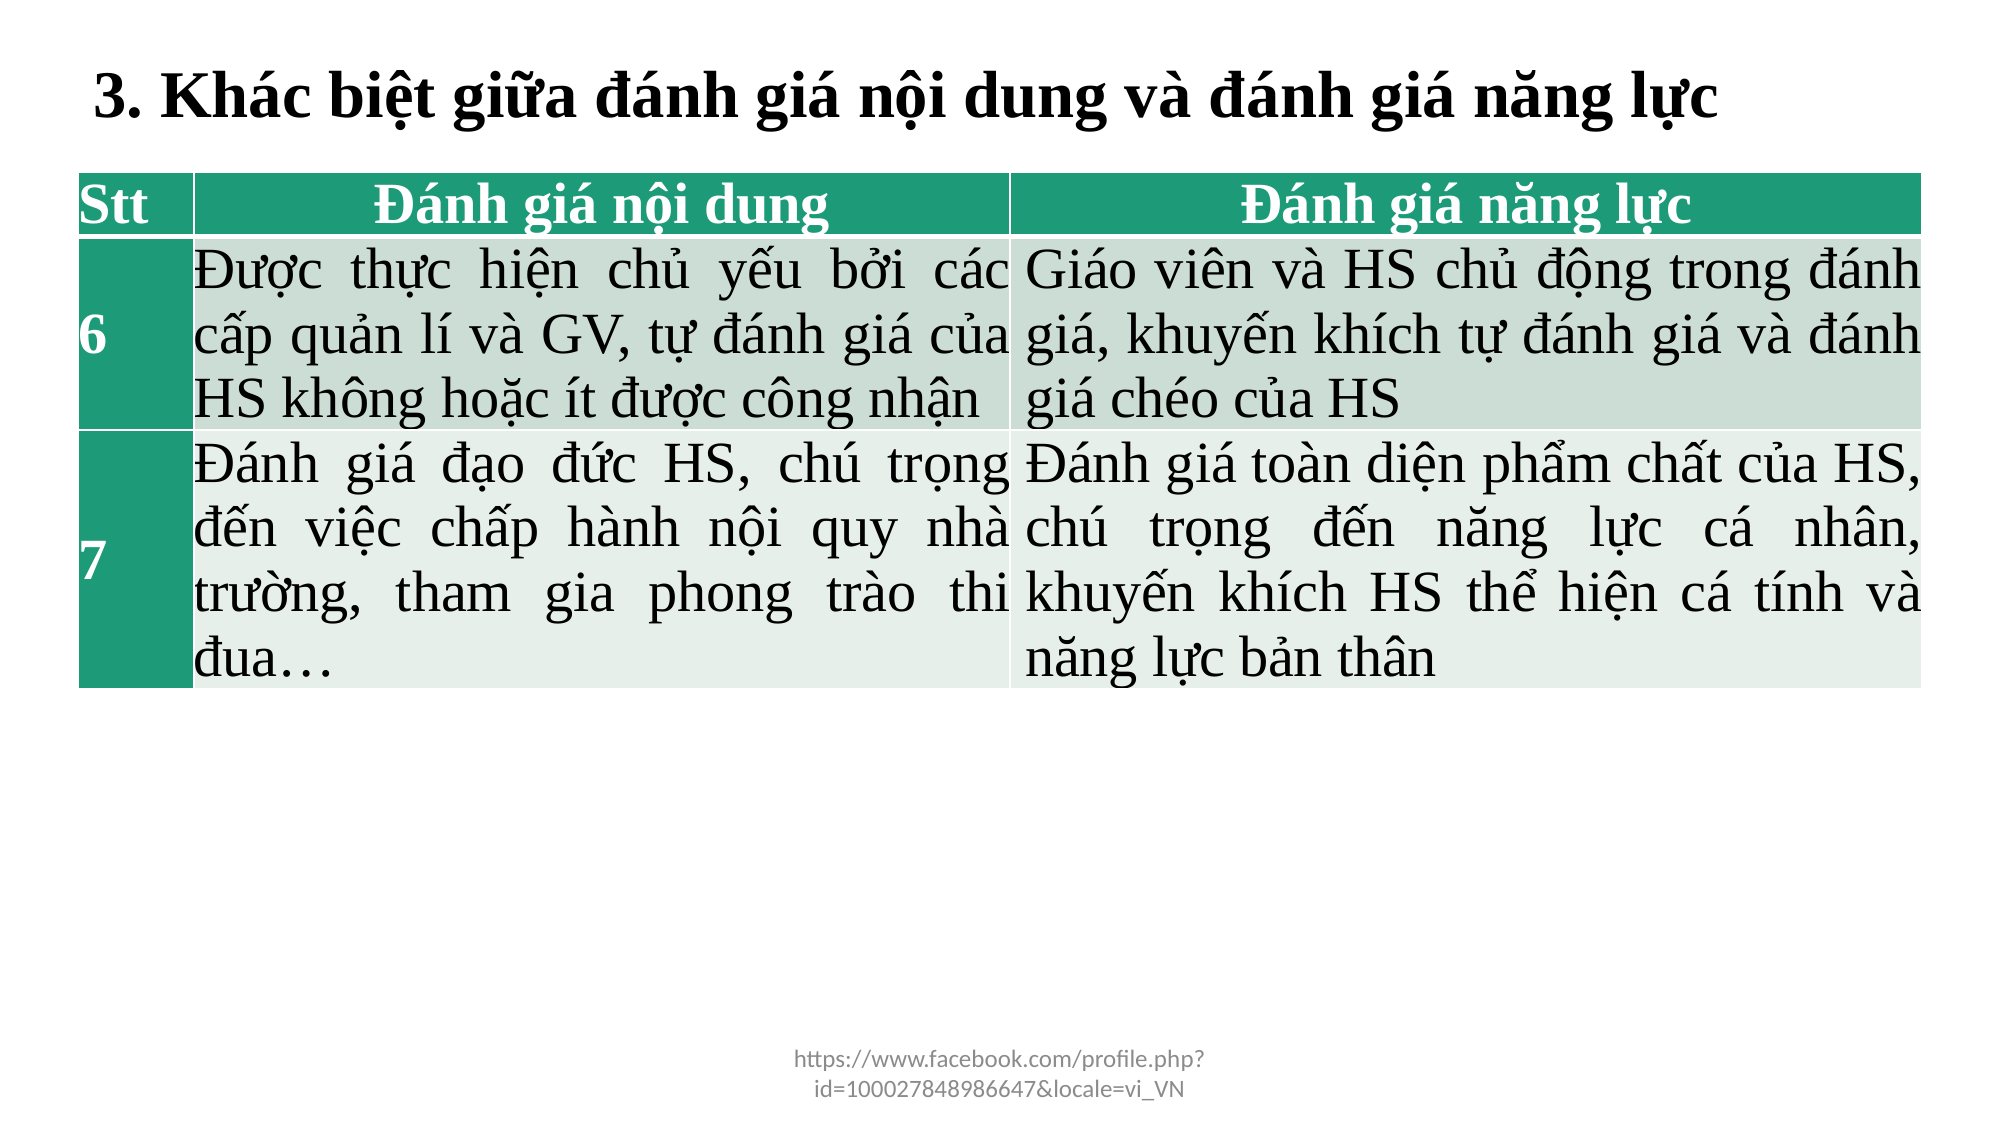

# 3. Khác biệt giữa đánh giá nội dung và đánh giá năng lực
| Stt | Đánh giá nội dung | Đánh giá năng lực |
| --- | --- | --- |
| 6 | Được thực hiện chủ yếu bởi các cấp quản lí và GV, tự đánh giá của HS không hoặc ít được công nhận | Giáo viên và HS chủ động trong đánh giá, khuyến khích tự đánh giá và đánh giá chéo của HS |
| 7 | Đánh giá đạo đức HS, chú trọng đến việc chấp hành nội quy nhà trường, tham gia phong trào thi đua… | Đánh giá toàn diện phẩm chất của HS, chú trọng đến năng lực cá nhân, khuyến khích HS thể hiện cá tính và năng lực bản thân |
https://www.facebook.com/profile.php?id=100027848986647&locale=vi_VN